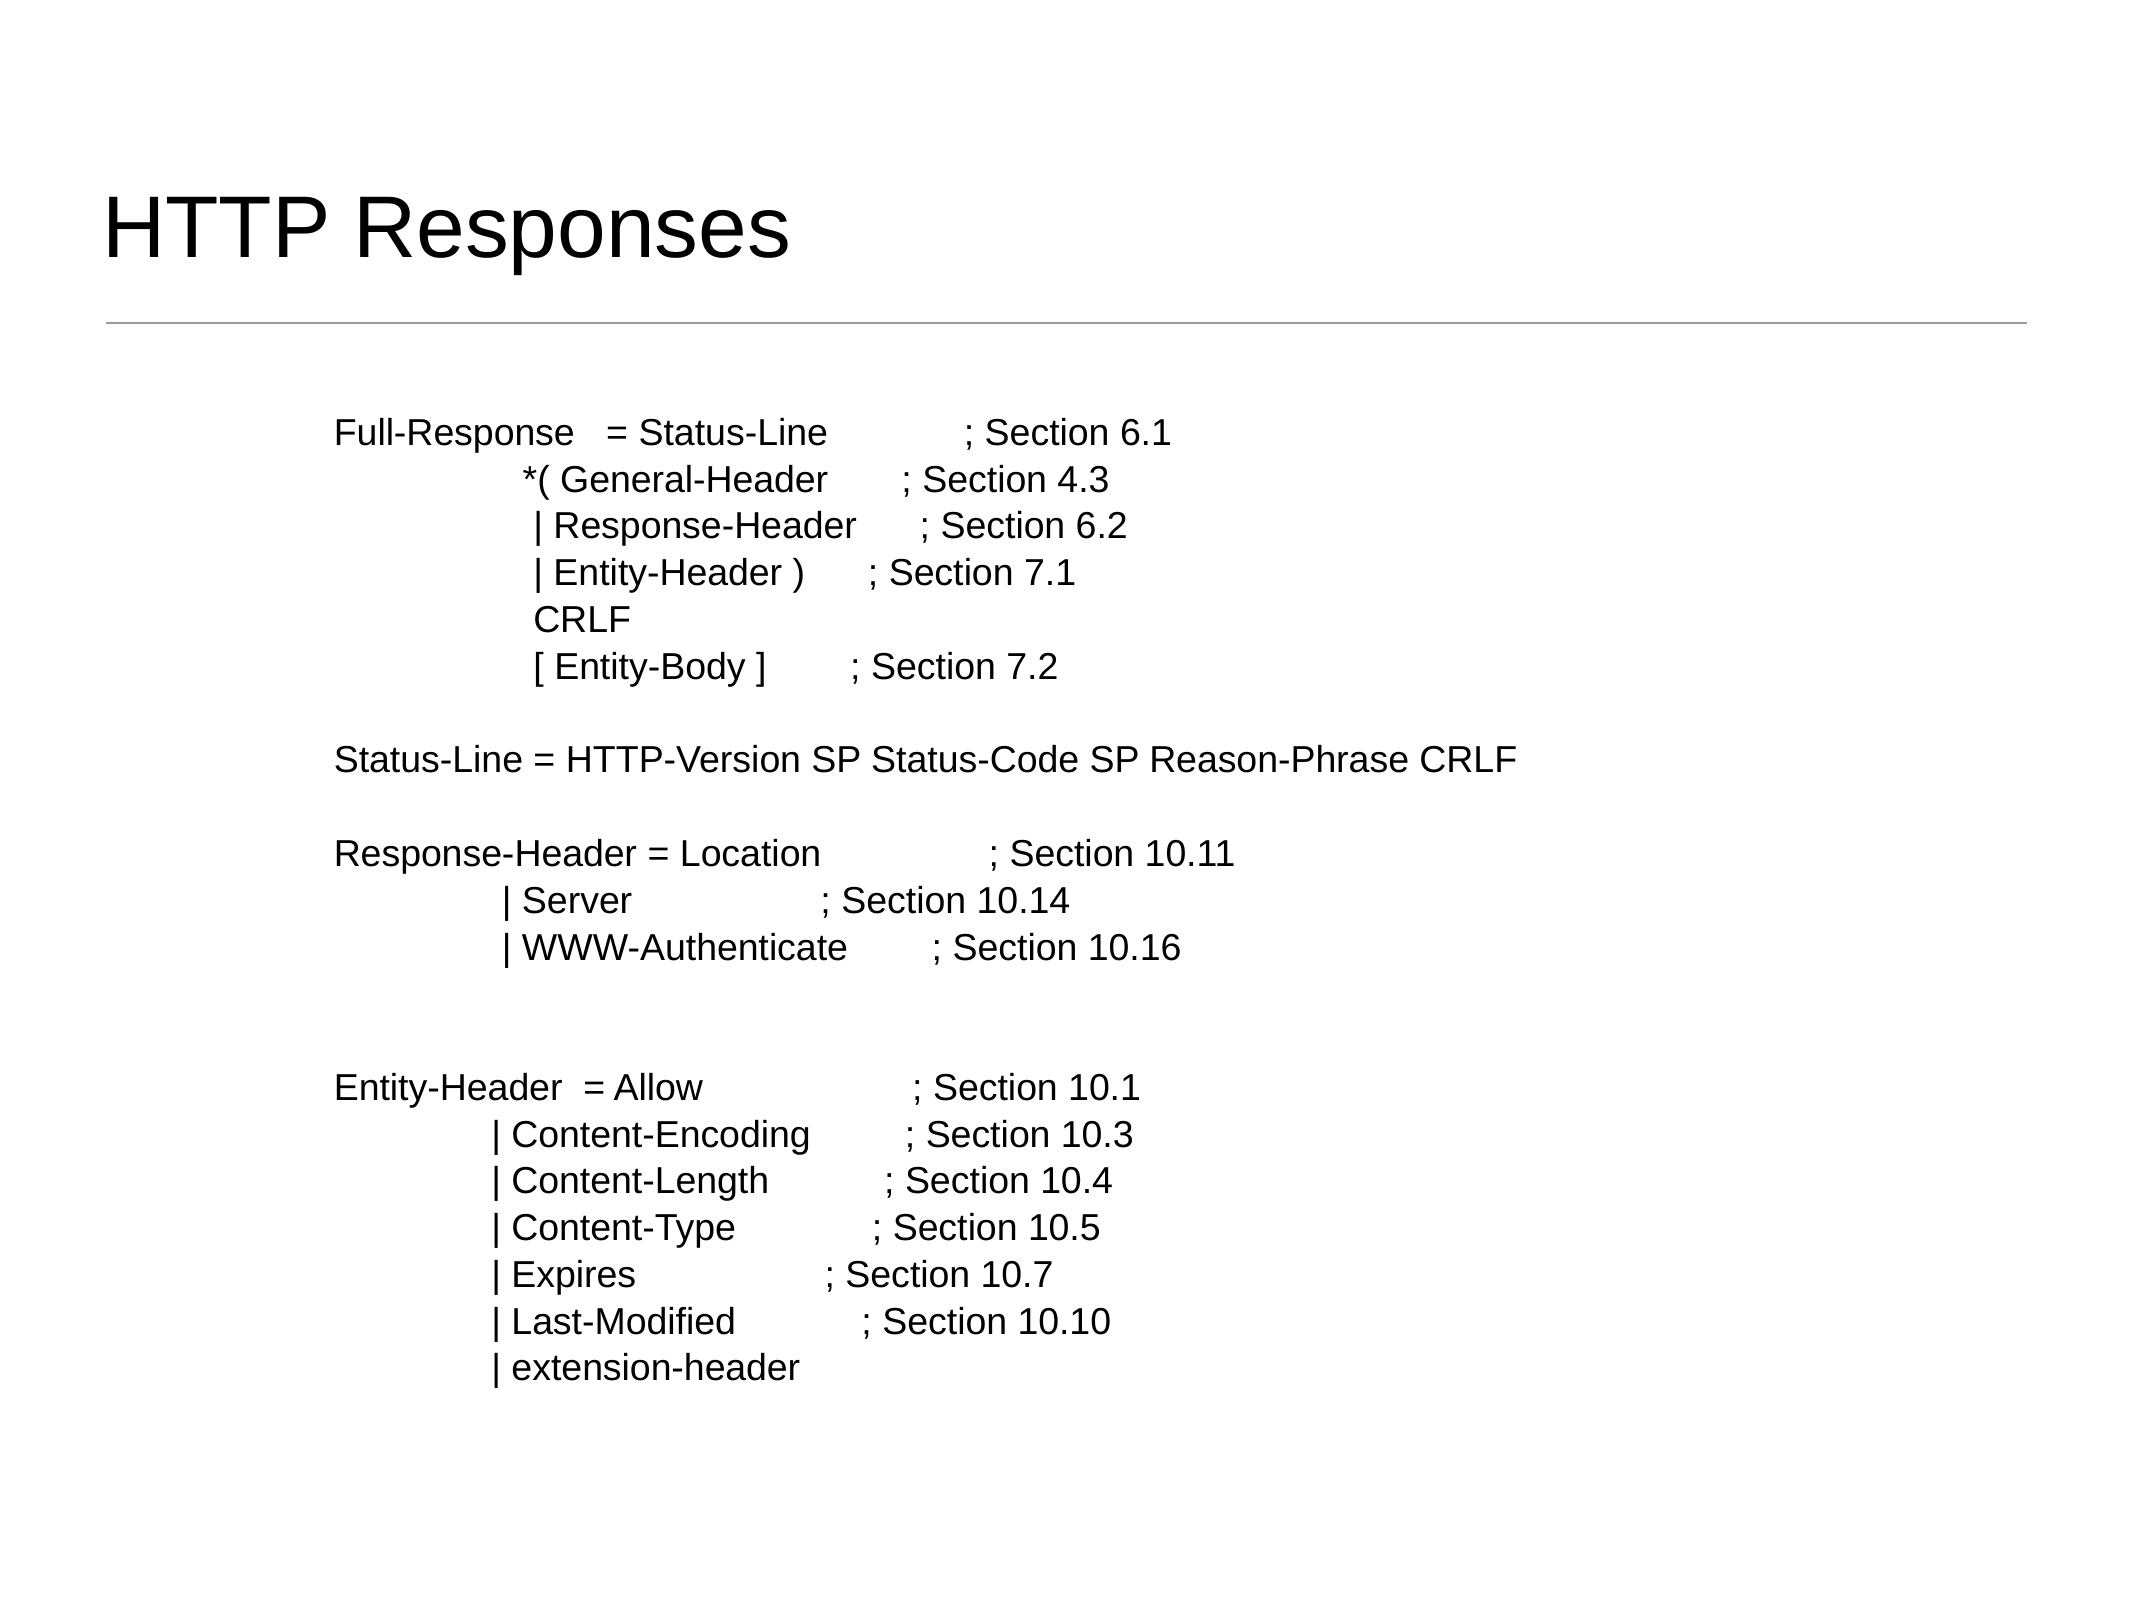

# HTTP Responses

Full-Response   = Status-Line             ; Section 6.1
                  *( General-Header       ; Section 4.3
                   | Response-Header      ; Section 6.2
                   | Entity-Header )      ; Section 7.1
                   CRLF
                   [ Entity-Body ]        ; Section 7.2

Status-Line = HTTP-Version SP Status-Code SP Reason-Phrase CRLF

Response-Header = Location                ; Section 10.11
                | Server                  ; Section 10.14
                | WWW-Authenticate        ; Section 10.16

Entity-Header  = Allow                    ; Section 10.1
               | Content-Encoding         ; Section 10.3
               | Content-Length           ; Section 10.4
               | Content-Type             ; Section 10.5
               | Expires                  ; Section 10.7
               | Last-Modified            ; Section 10.10
               | extension-header